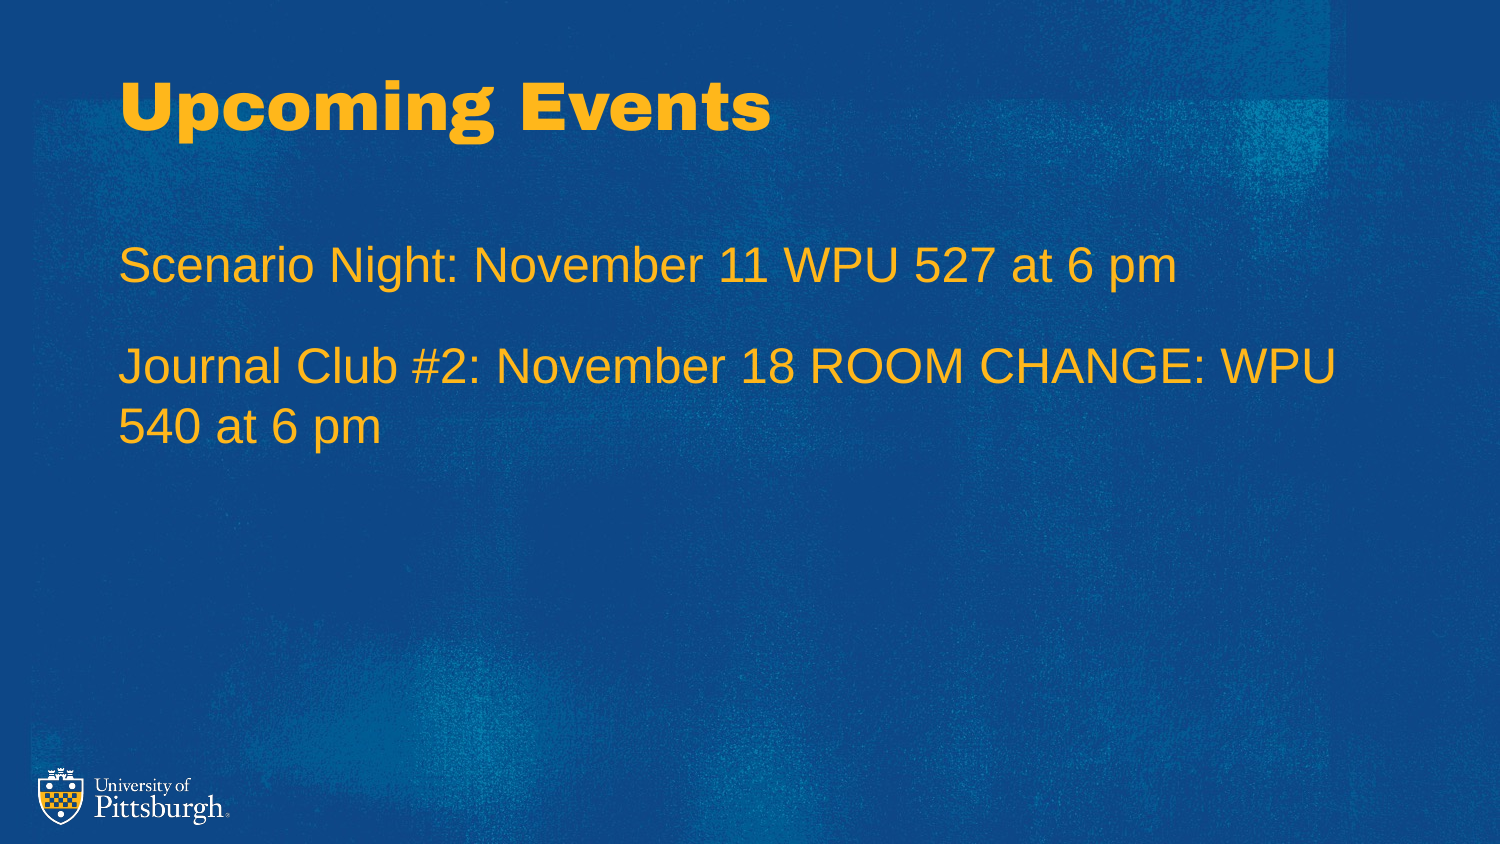

# Upcoming Events
Scenario Night: November 11 WPU 527 at 6 pm
Journal Club #2: November 18 ROOM CHANGE: WPU 540 at 6 pm